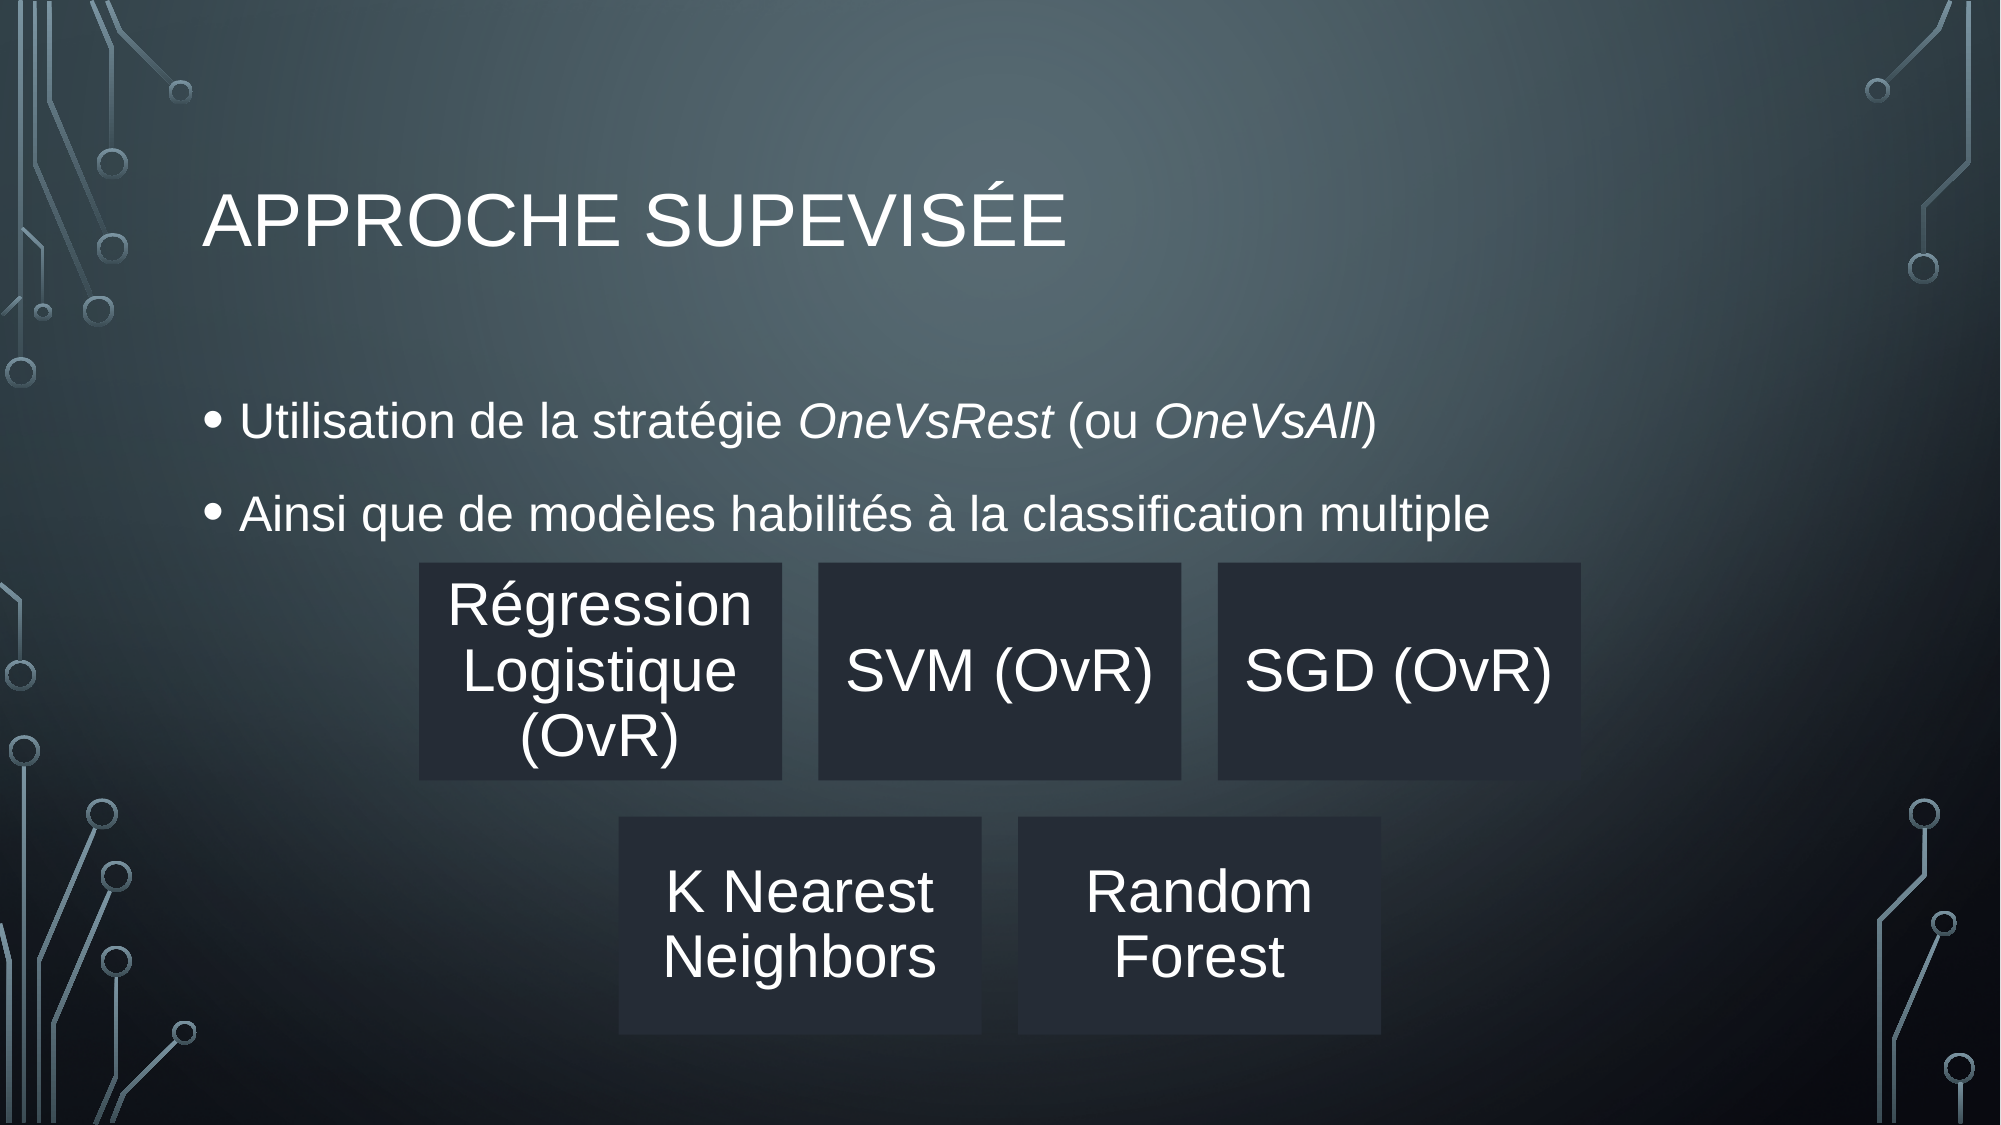

# Approche supevisée
Utilisation de la stratégie OneVsRest (ou OneVsAll)
Ainsi que de modèles habilités à la classification multiple
Régression Logistique (OvR)
SVM (OvR)
SGD (OvR)
K Nearest Neighbors
Random Forest